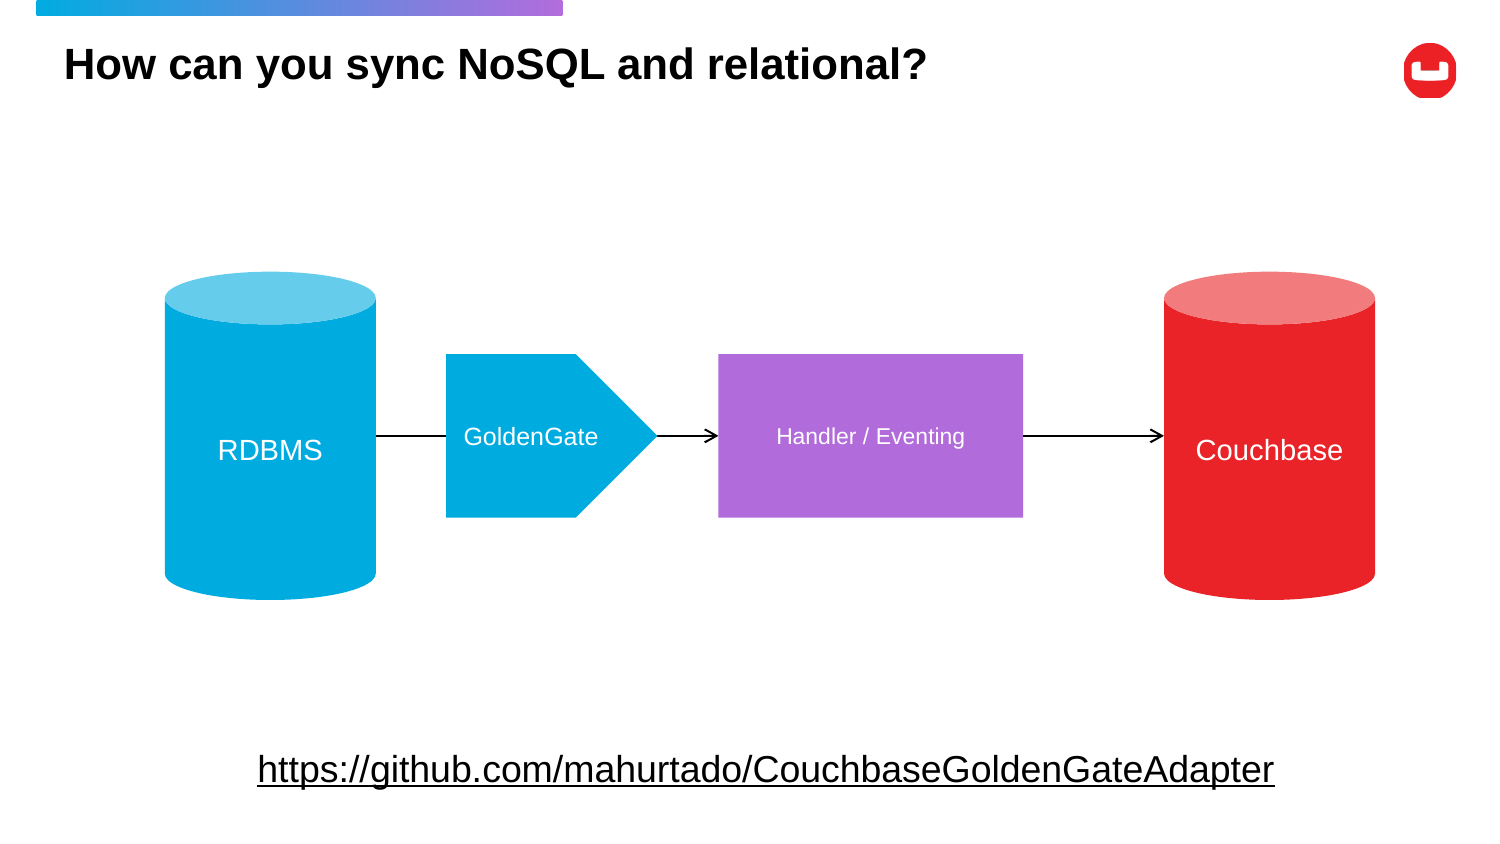

# How can you sync NoSQL and relational?
RDBMS
Couchbase
GoldenGate
Handler / Eventing

https://github.com/mahurtado/CouchbaseGoldenGateAdapter